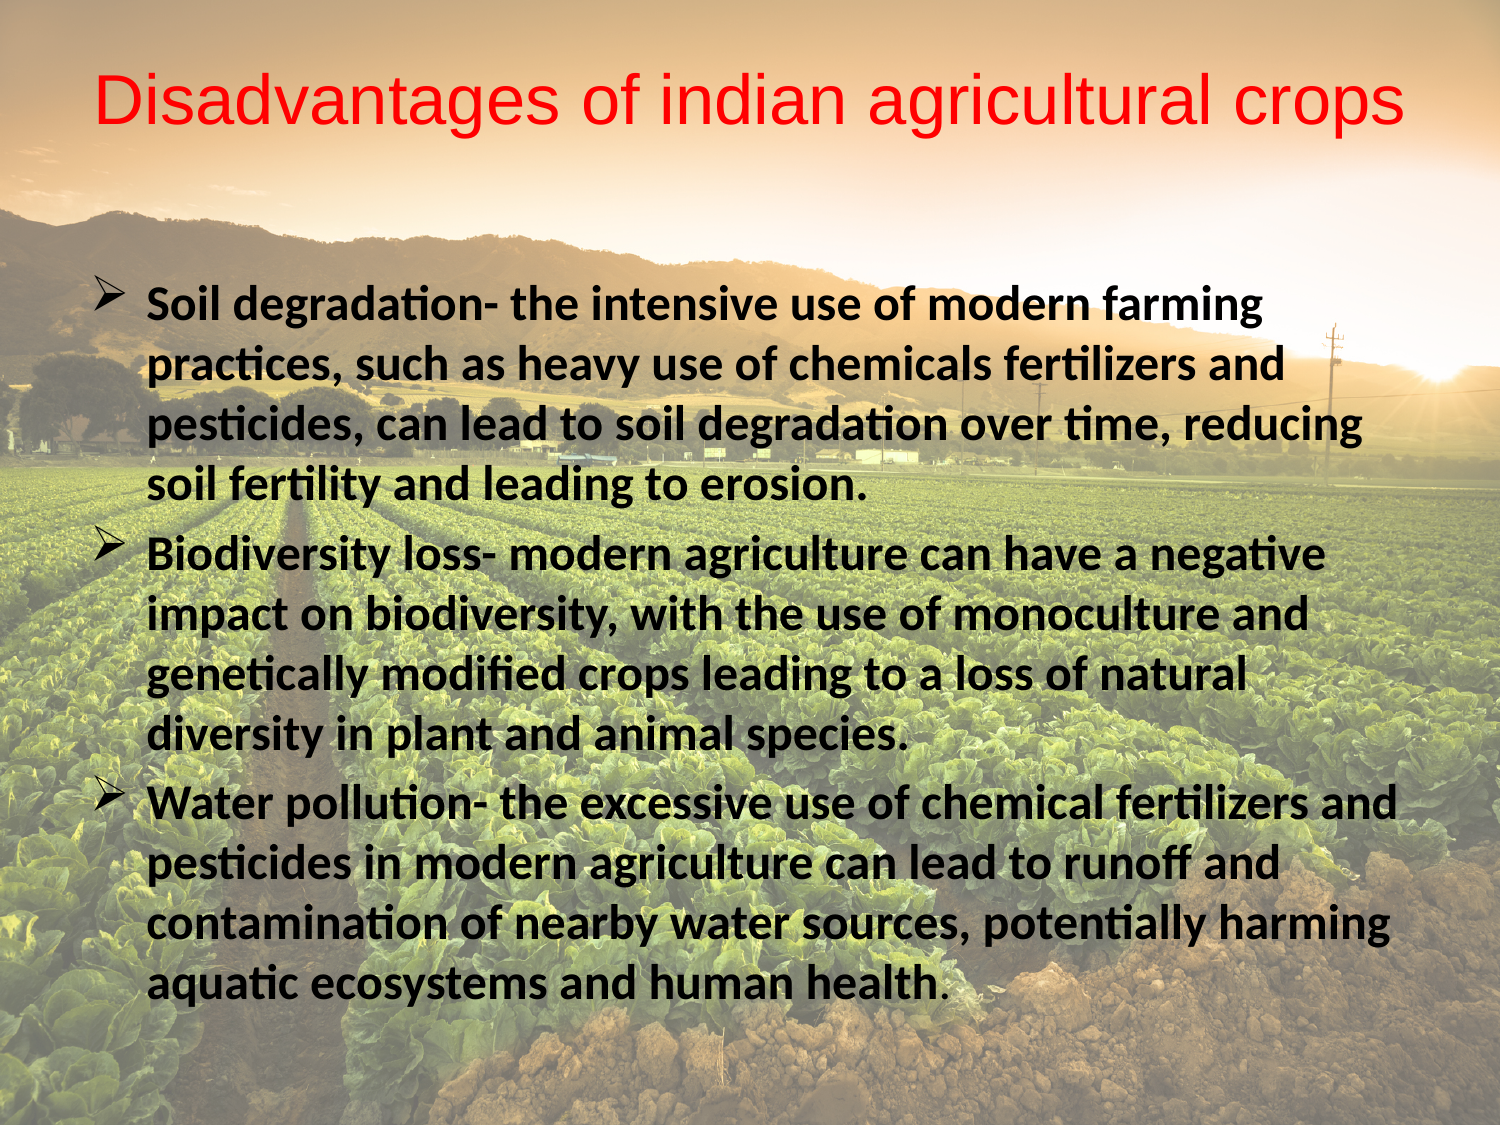

# Disadvantages of indian agricultural crops
Soil degradation- the intensive use of modern farming practices, such as heavy use of chemicals fertilizers and pesticides, can lead to soil degradation over time, reducing soil fertility and leading to erosion.
Biodiversity loss- modern agriculture can have a negative impact on biodiversity, with the use of monoculture and genetically modified crops leading to a loss of natural diversity in plant and animal species.
Water pollution- the excessive use of chemical fertilizers and pesticides in modern agriculture can lead to runoff and contamination of nearby water sources, potentially harming aquatic ecosystems and human health.